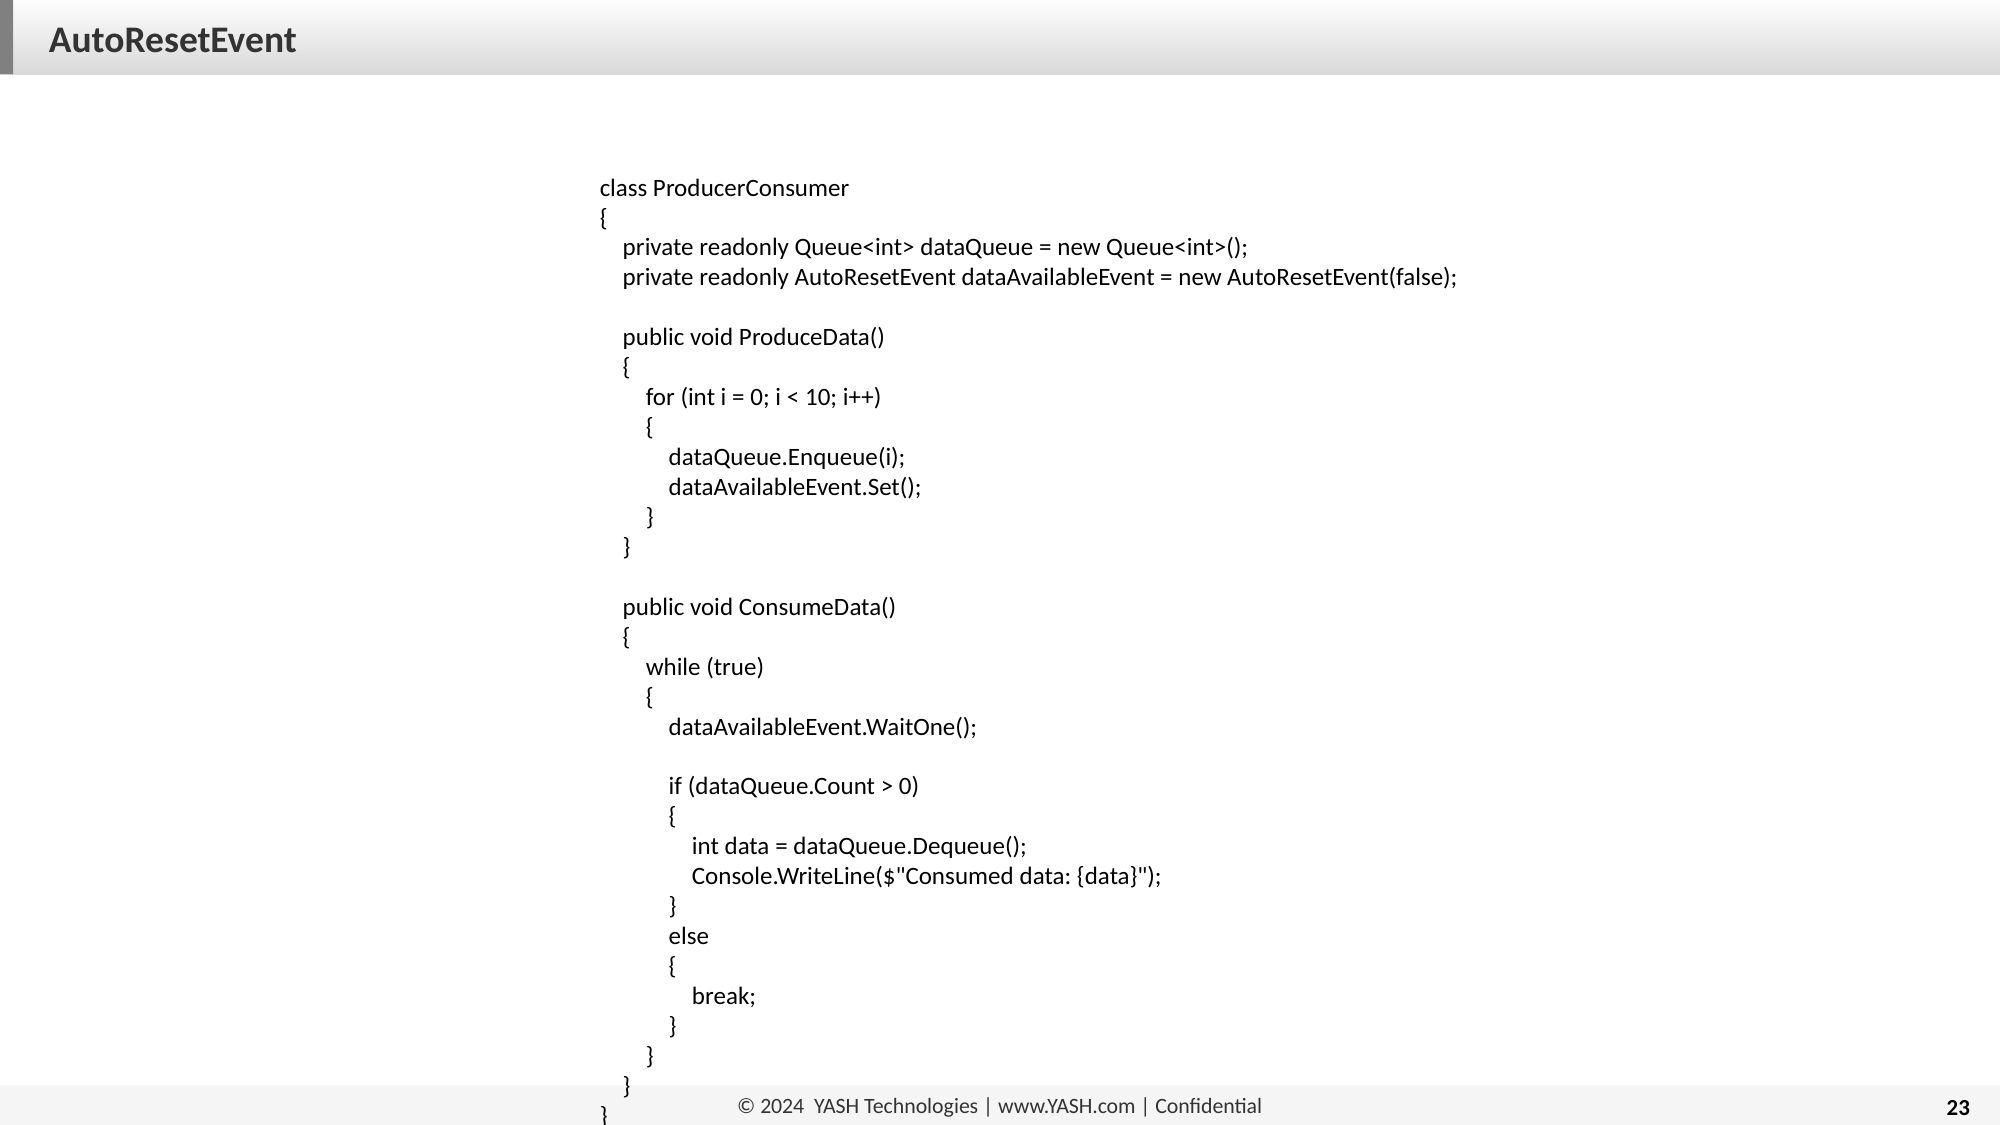

AutoResetEvent

class ProducerConsumer
{
    private readonly Queue<int> dataQueue = new Queue<int>();
    private readonly AutoResetEvent dataAvailableEvent = new AutoResetEvent(false);

    public void ProduceData()
    {
        for (int i = 0; i < 10; i++)
        {
            dataQueue.Enqueue(i);
            dataAvailableEvent.Set();
        }
    }

    public void ConsumeData()
    {
        while (true)
        {
            dataAvailableEvent.WaitOne();

            if (dataQueue.Count > 0)
            {
                int data = dataQueue.Dequeue();
                Console.WriteLine($"Consumed data: {data}");
            }
            else
            {
                break;
            }
        }
    }
}